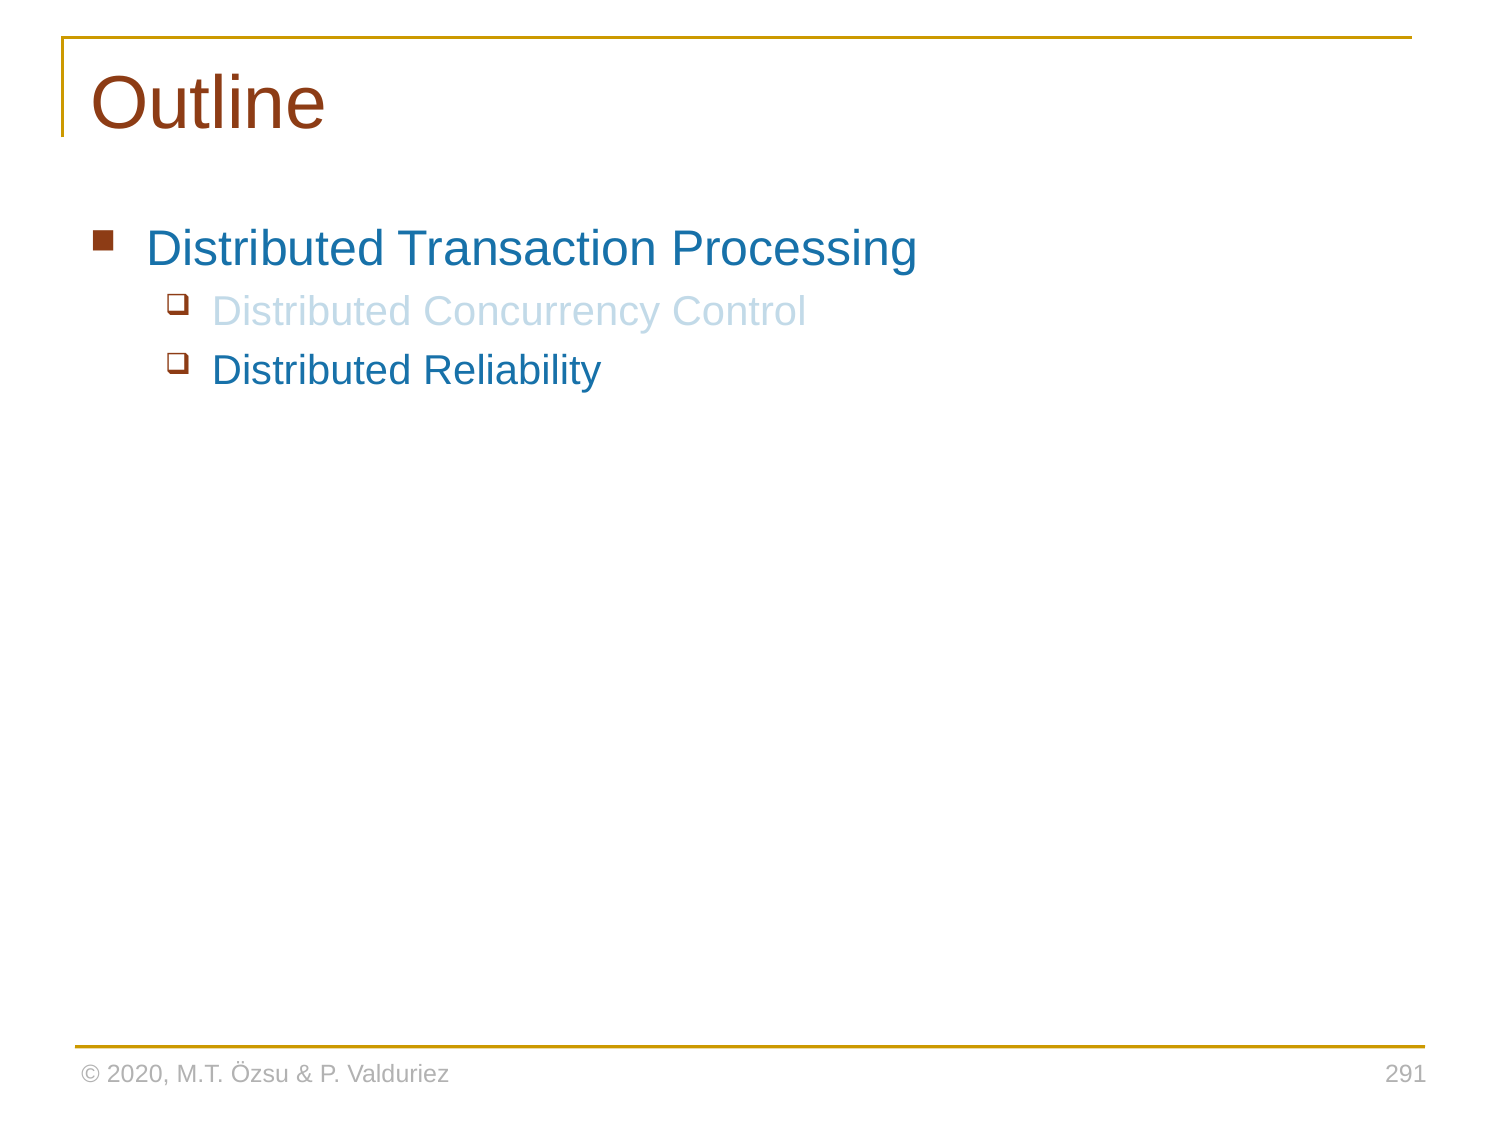

# Outline
Distributed Transaction Processing
Distributed Concurrency Control
Distributed Reliability
© 2020, M.T. Özsu & P. Valduriez
291